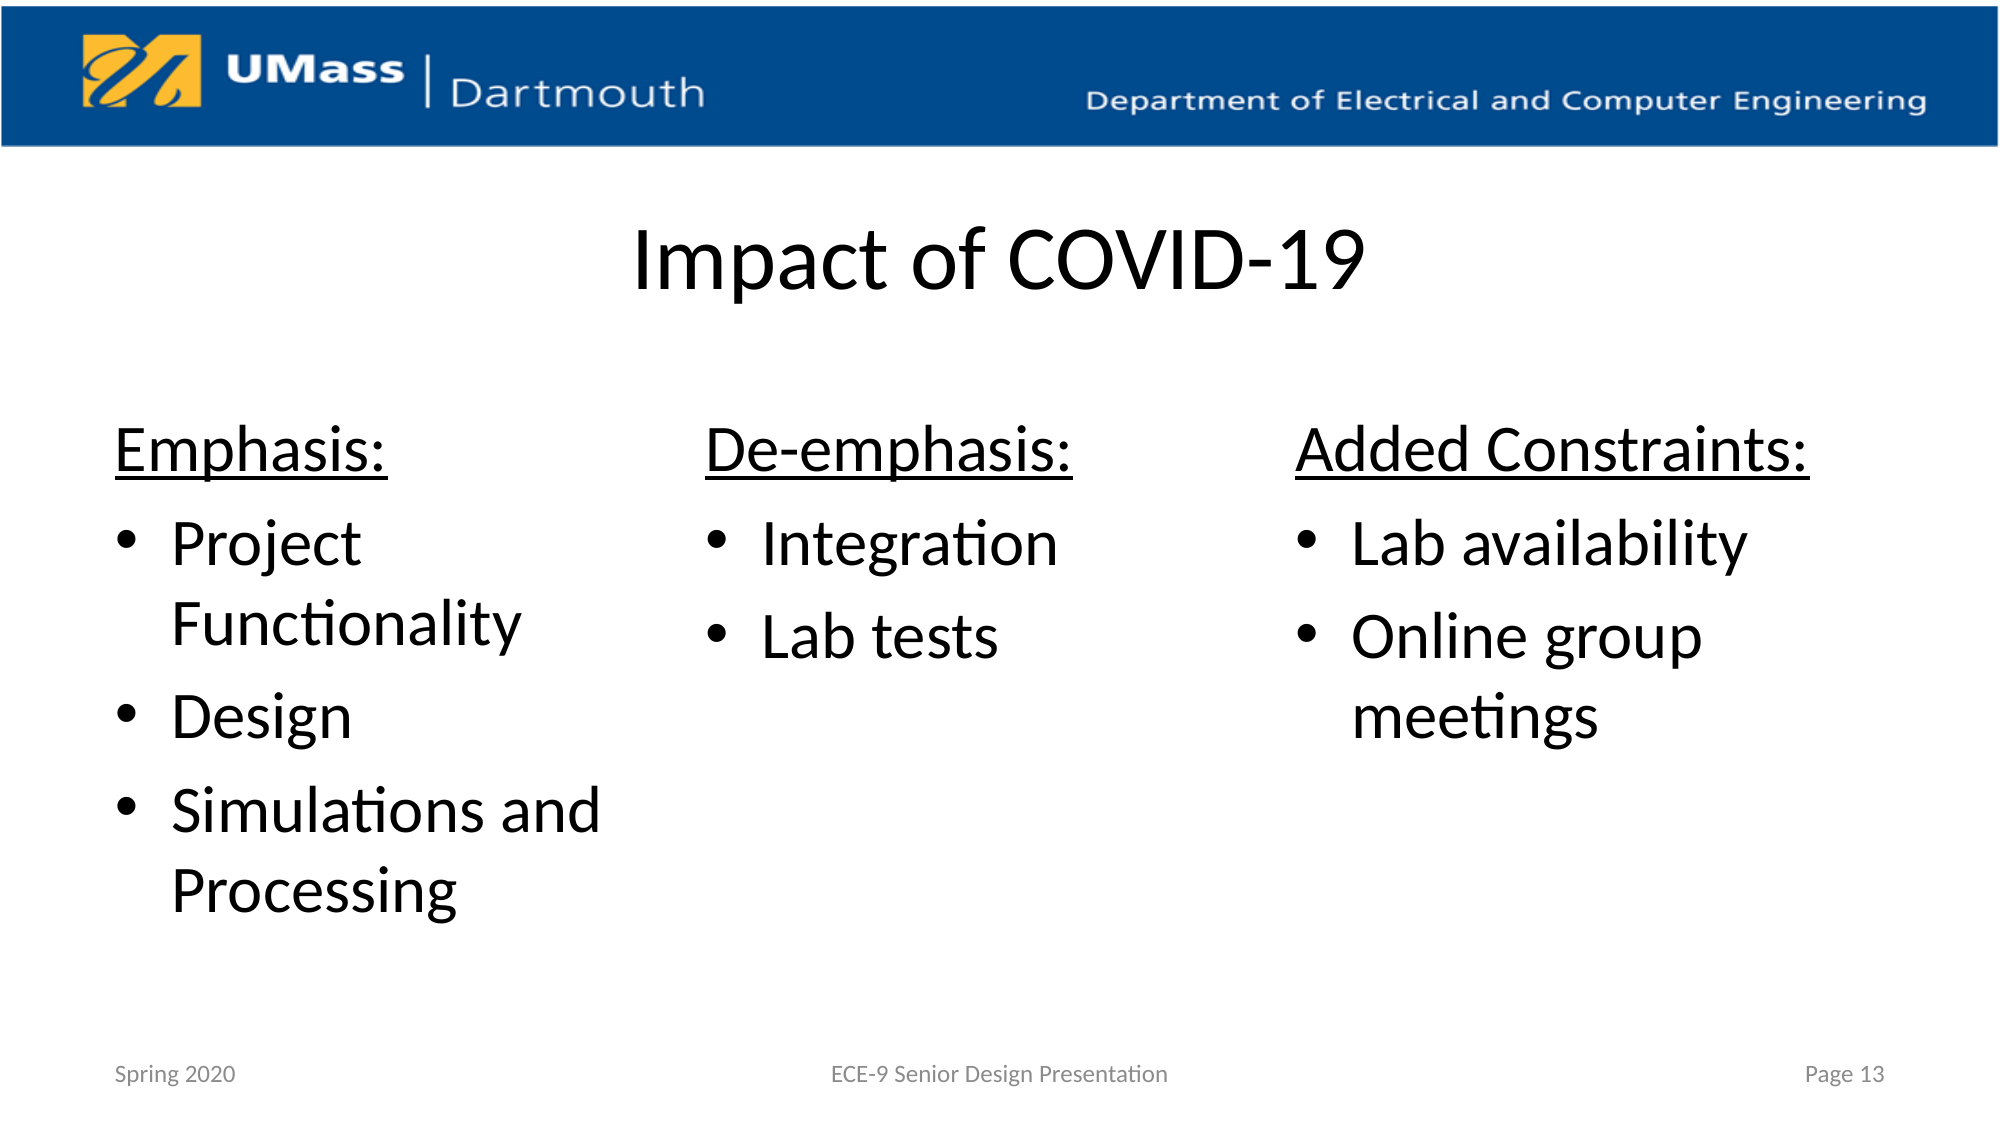

# Impact of COVID-19
Emphasis:
Project Functionality
Design
Simulations and Processing
De-emphasis:
Integration
Lab tests

Added Constraints:
Lab availability
Online group meetings

Spring 2020
ECE-9 Senior Design Presentation
Page 13